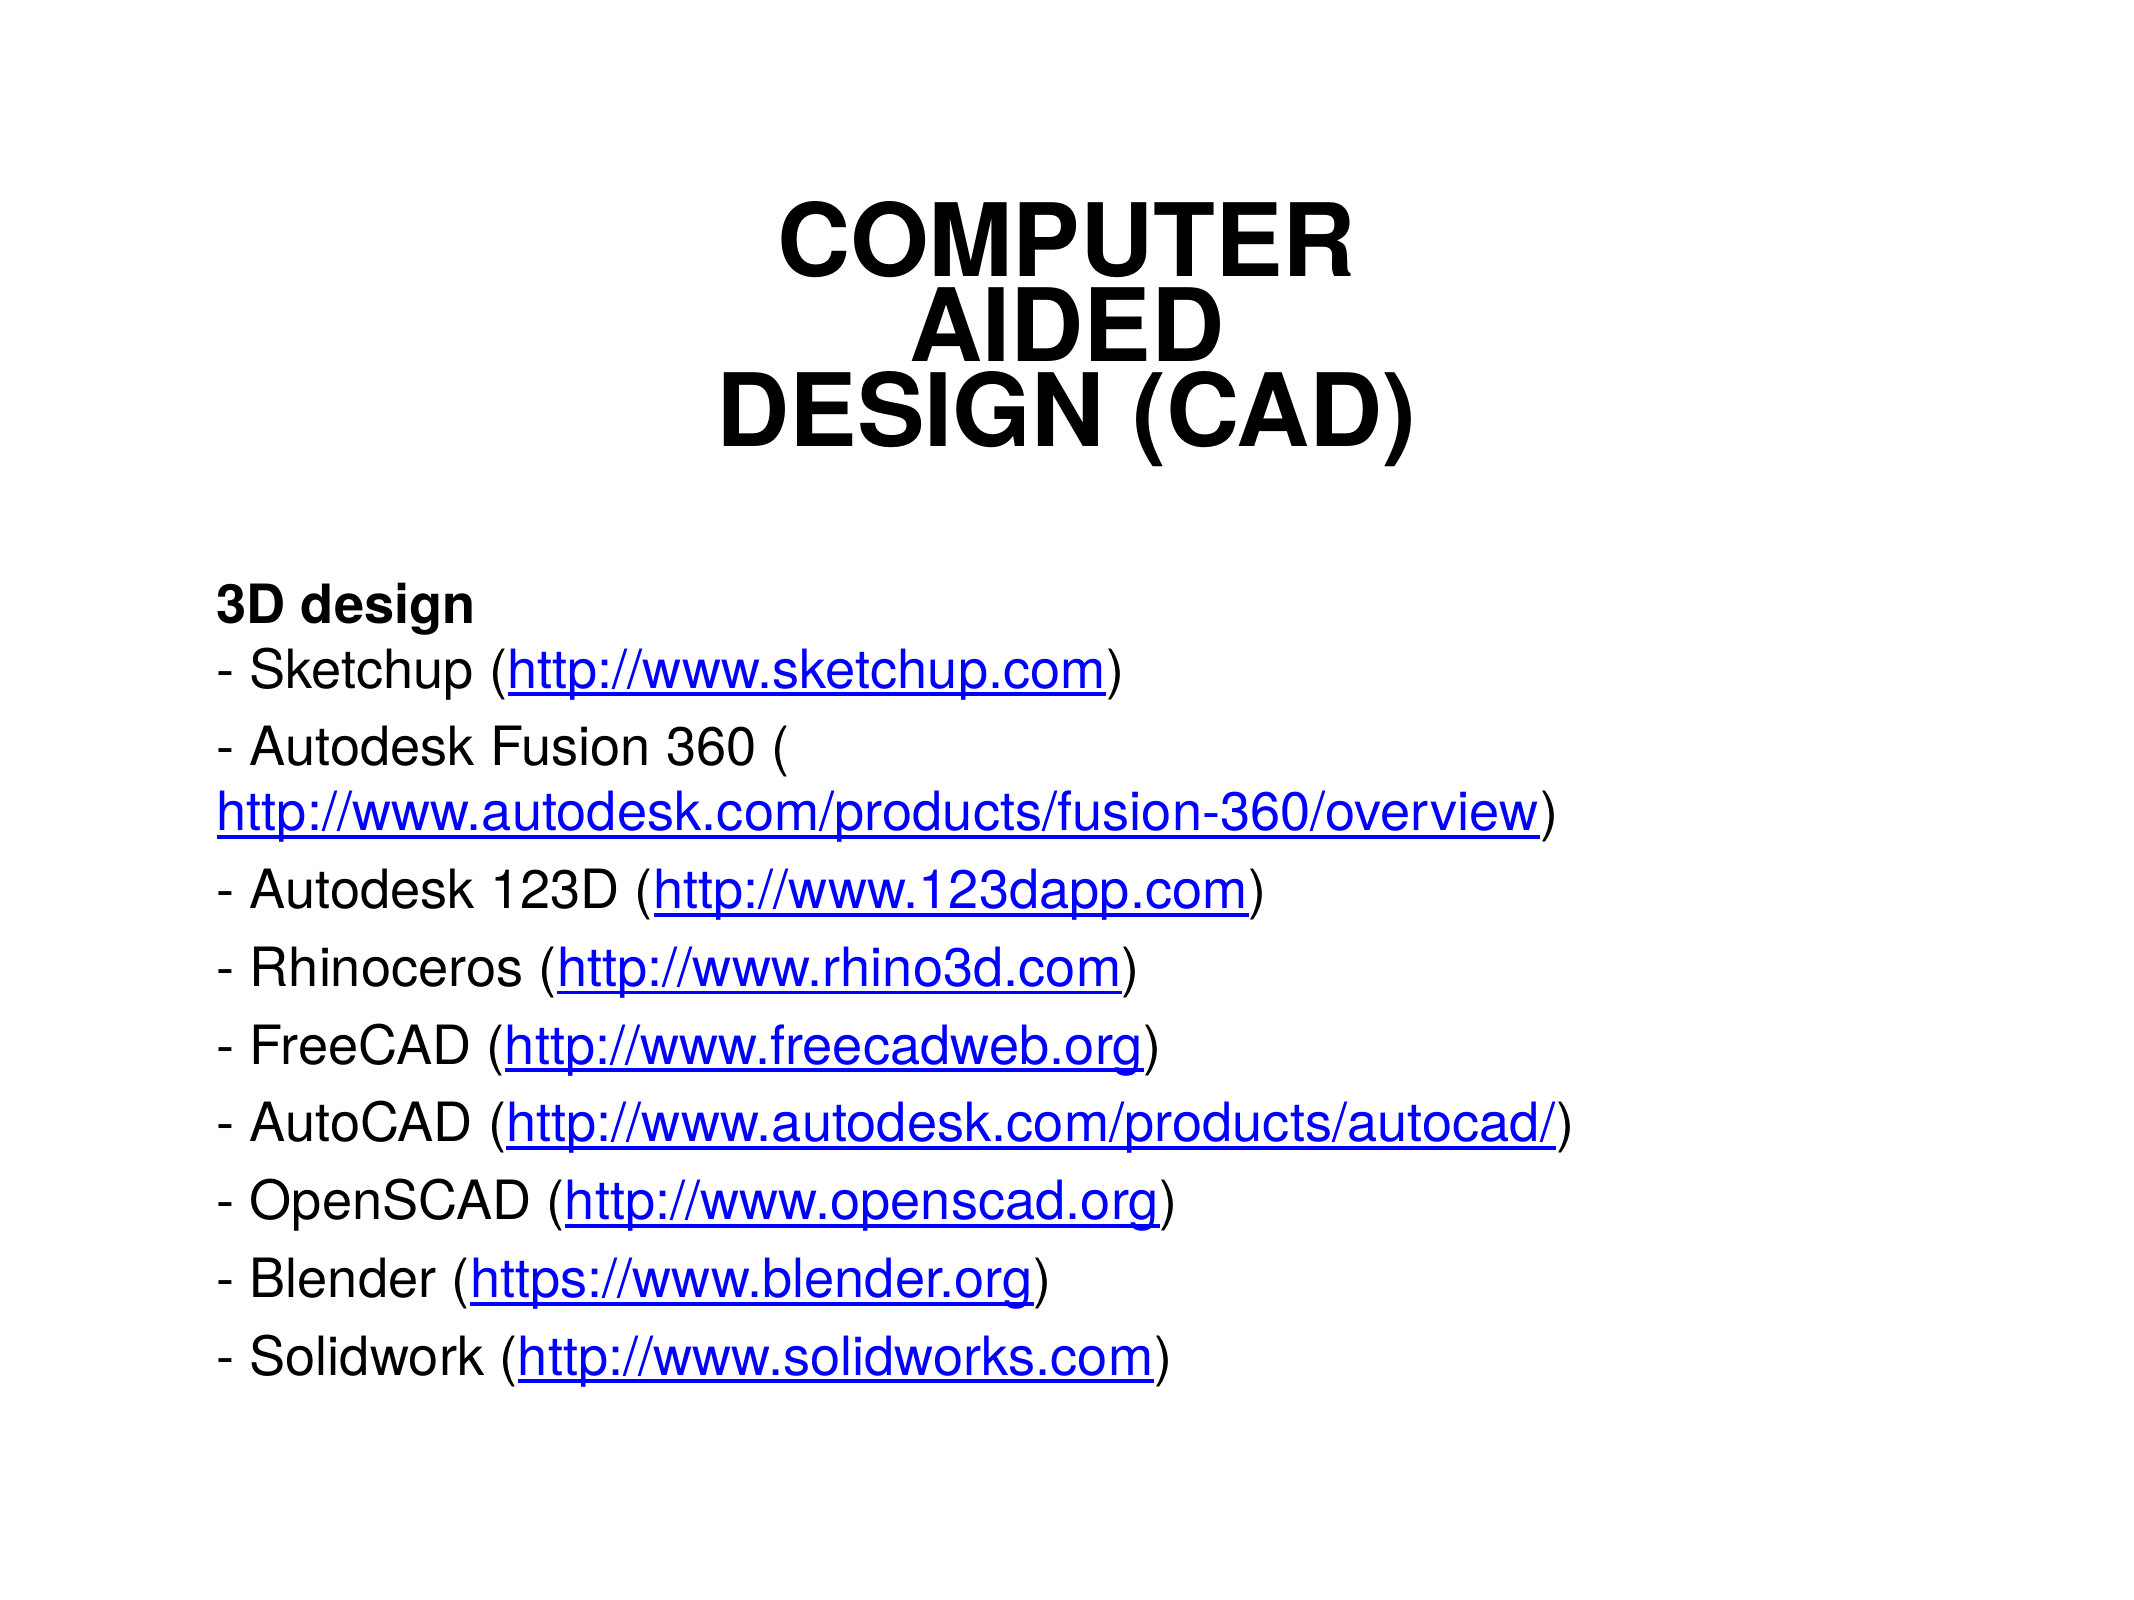

# COMPUTER
AIDED
DESIGN (CAD)
3D design
- Sketchup (http://www.sketchup.com)
- Autodesk Fusion 360 (http://www.autodesk.com/products/fusion-360/overview)
- Autodesk 123D (http://www.123dapp.com)
- Rhinoceros (http://www.rhino3d.com)
- FreeCAD (http://www.freecadweb.org)
- AutoCAD (http://www.autodesk.com/products/autocad/)
- OpenSCAD (http://www.openscad.org)
- Blender (https://www.blender.org)
- Solidwork (http://www.solidworks.com)